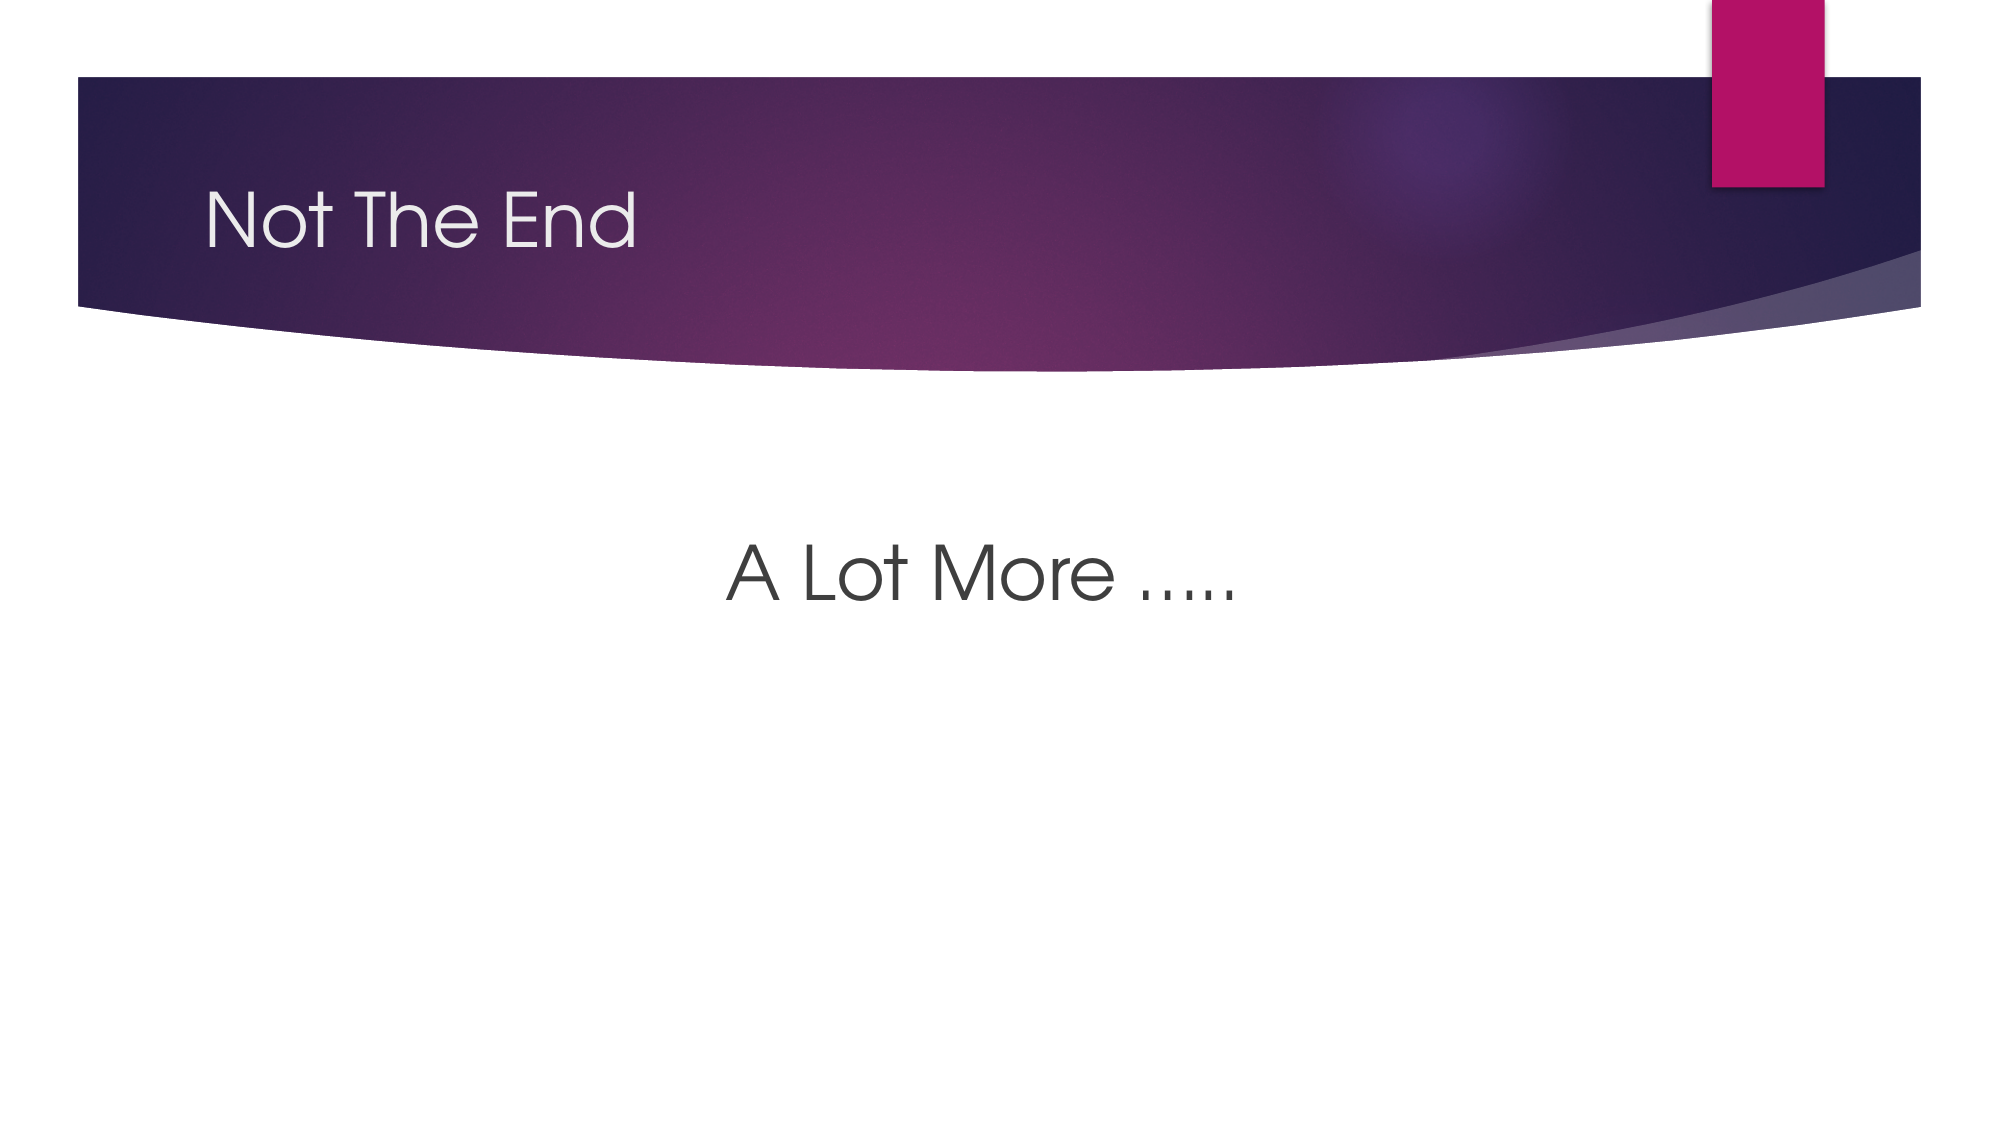

# Not The End

A Lot More …..